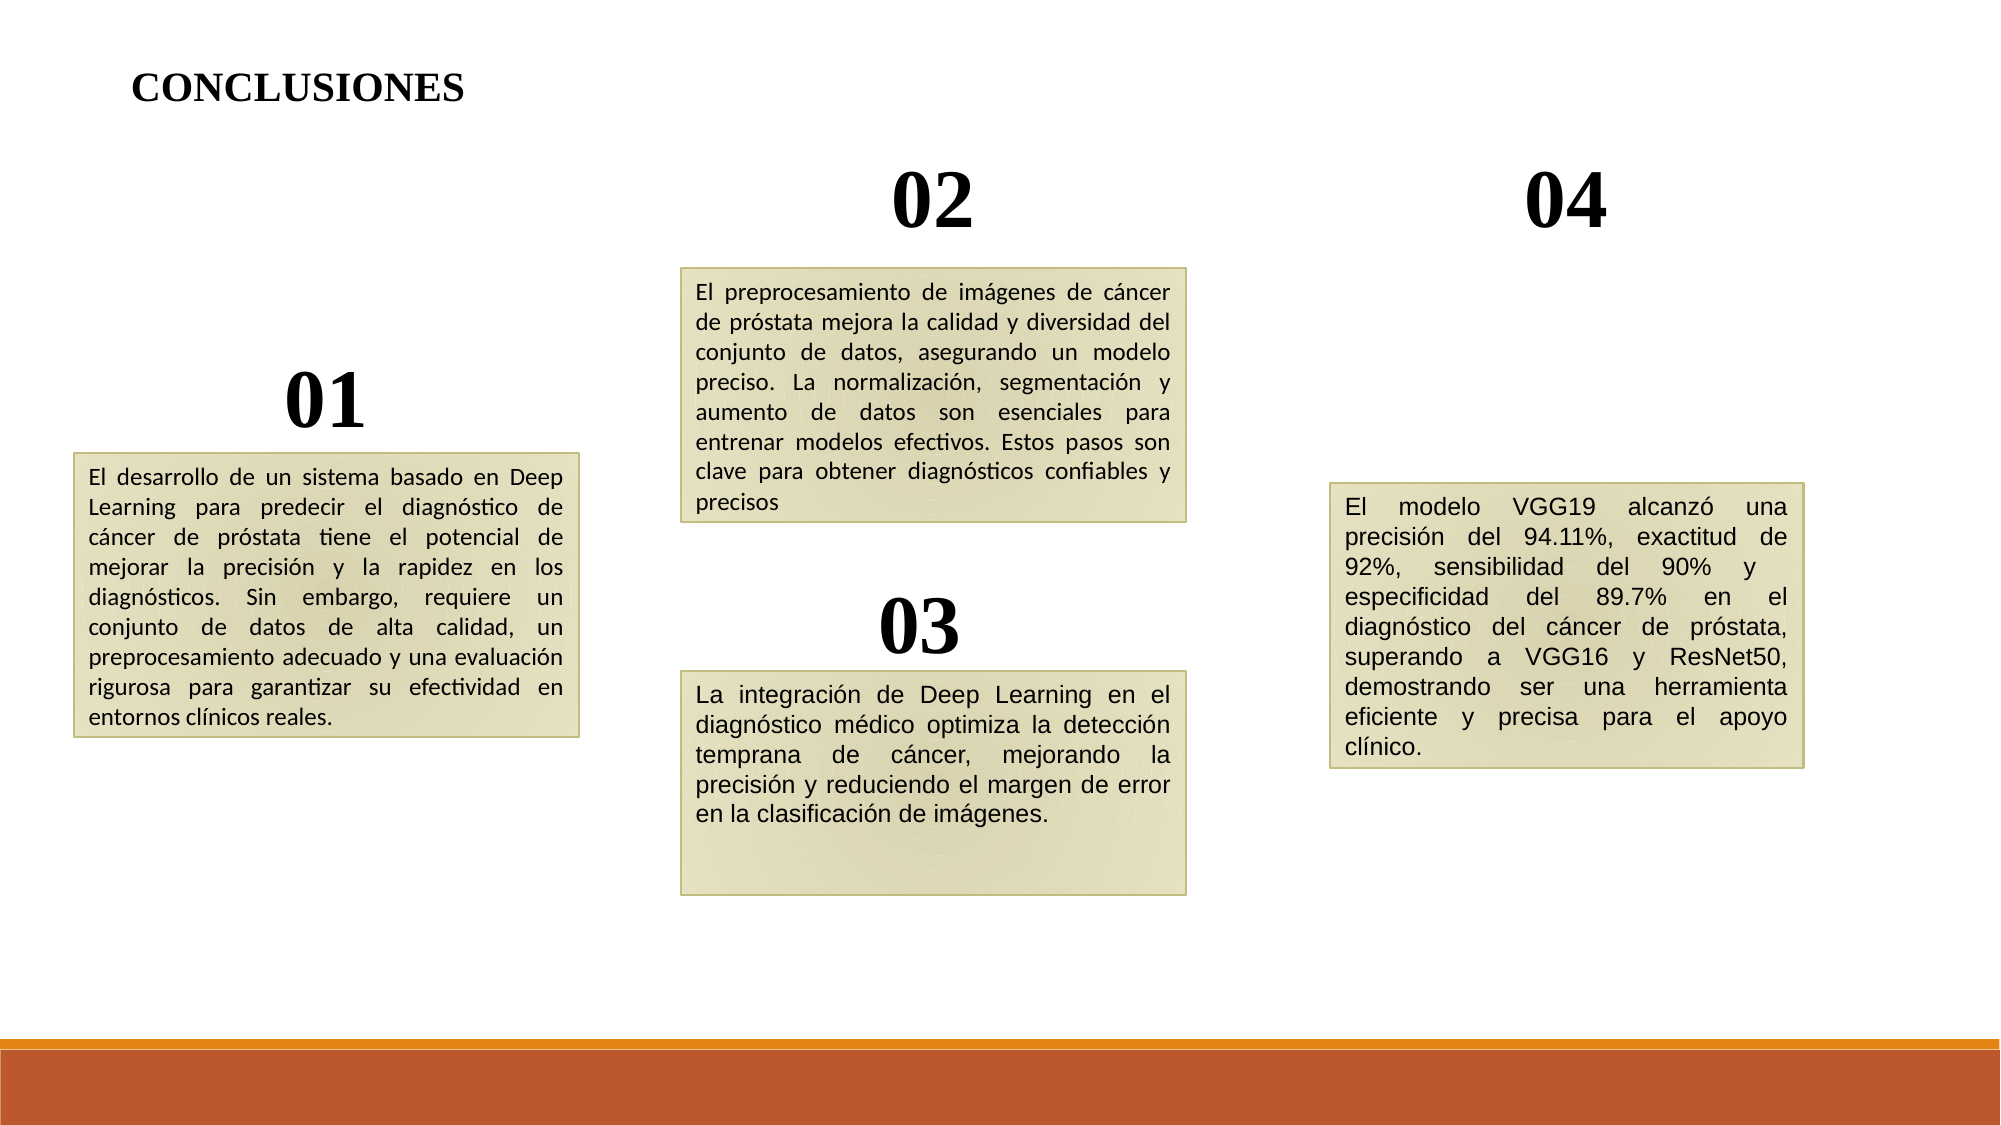

CONCLUSIONES
02
04
El preprocesamiento de imágenes de cáncer de próstata mejora la calidad y diversidad del conjunto de datos, asegurando un modelo preciso. La normalización, segmentación y aumento de datos son esenciales para entrenar modelos efectivos. Estos pasos son clave para obtener diagnósticos confiables y precisos
01
El desarrollo de un sistema basado en Deep Learning para predecir el diagnóstico de cáncer de próstata tiene el potencial de mejorar la precisión y la rapidez en los diagnósticos. Sin embargo, requiere un conjunto de datos de alta calidad, un preprocesamiento adecuado y una evaluación rigurosa para garantizar su efectividad en entornos clínicos reales.
El modelo VGG19 alcanzó una precisión del 94.11%, exactitud de 92%, sensibilidad del 90% y  especificidad del 89.7% en el diagnóstico del cáncer de próstata, superando a VGG16 y ResNet50, demostrando ser una herramienta eficiente y precisa para el apoyo clínico.
03
La integración de Deep Learning en el diagnóstico médico optimiza la detección temprana de cáncer, mejorando la precisión y reduciendo el margen de error en la clasificación de imágenes.